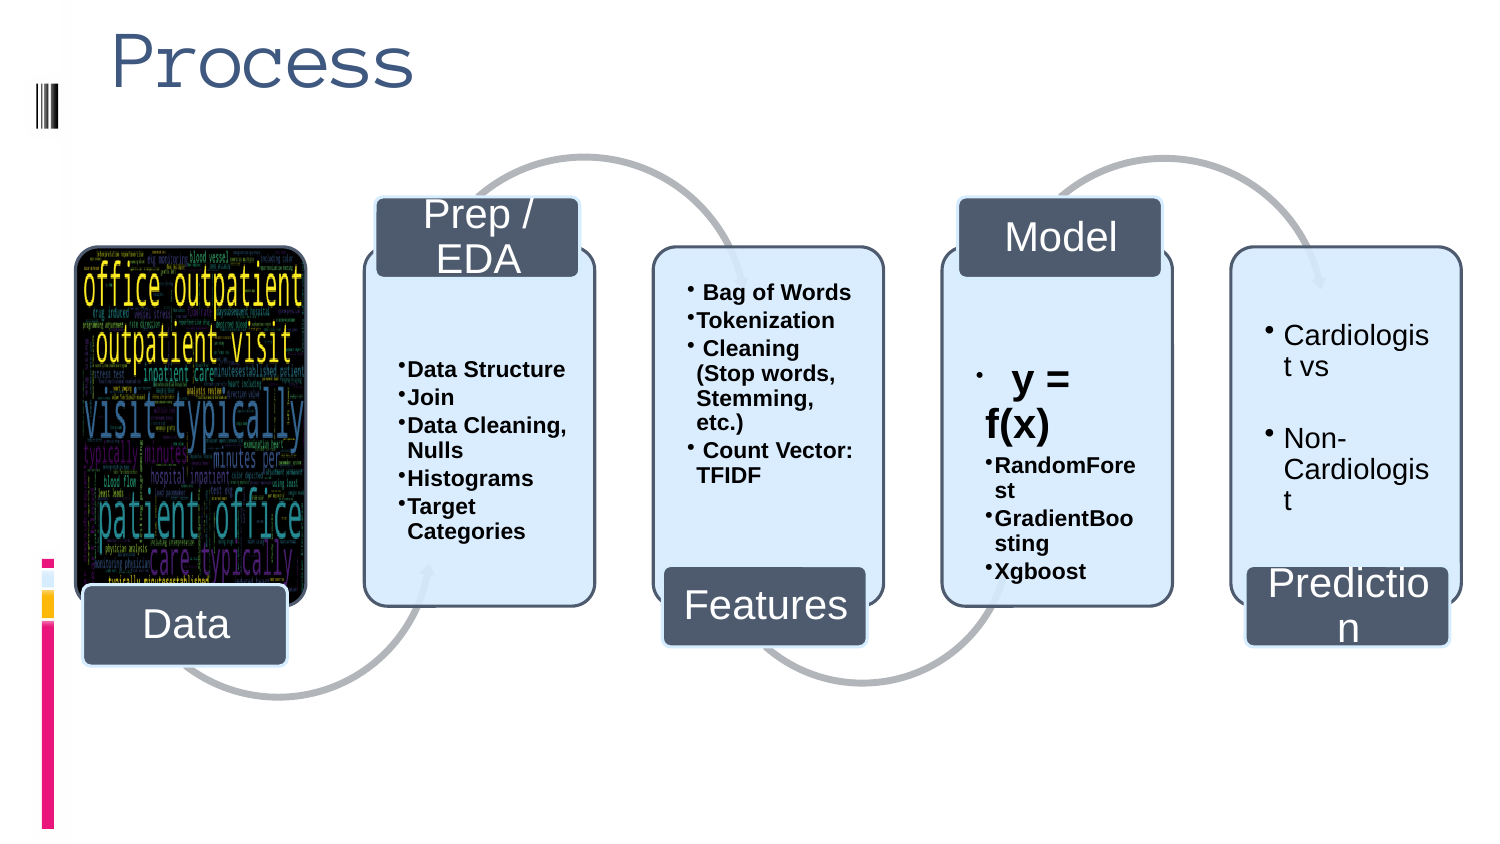

# Process
Data
Data Structure
Join
Data Cleaning, Nulls
Histograms
Target Categories
Prep / EDA
 Bag of Words
Tokenization
 Cleaning (Stop words, Stemming, etc.)
 Count Vector: TFIDF
Features
    y = f(x)
RandomForest
GradientBoosting
Xgboost
Model

Cardiologist vs

Non-Cardiologist
Prediction